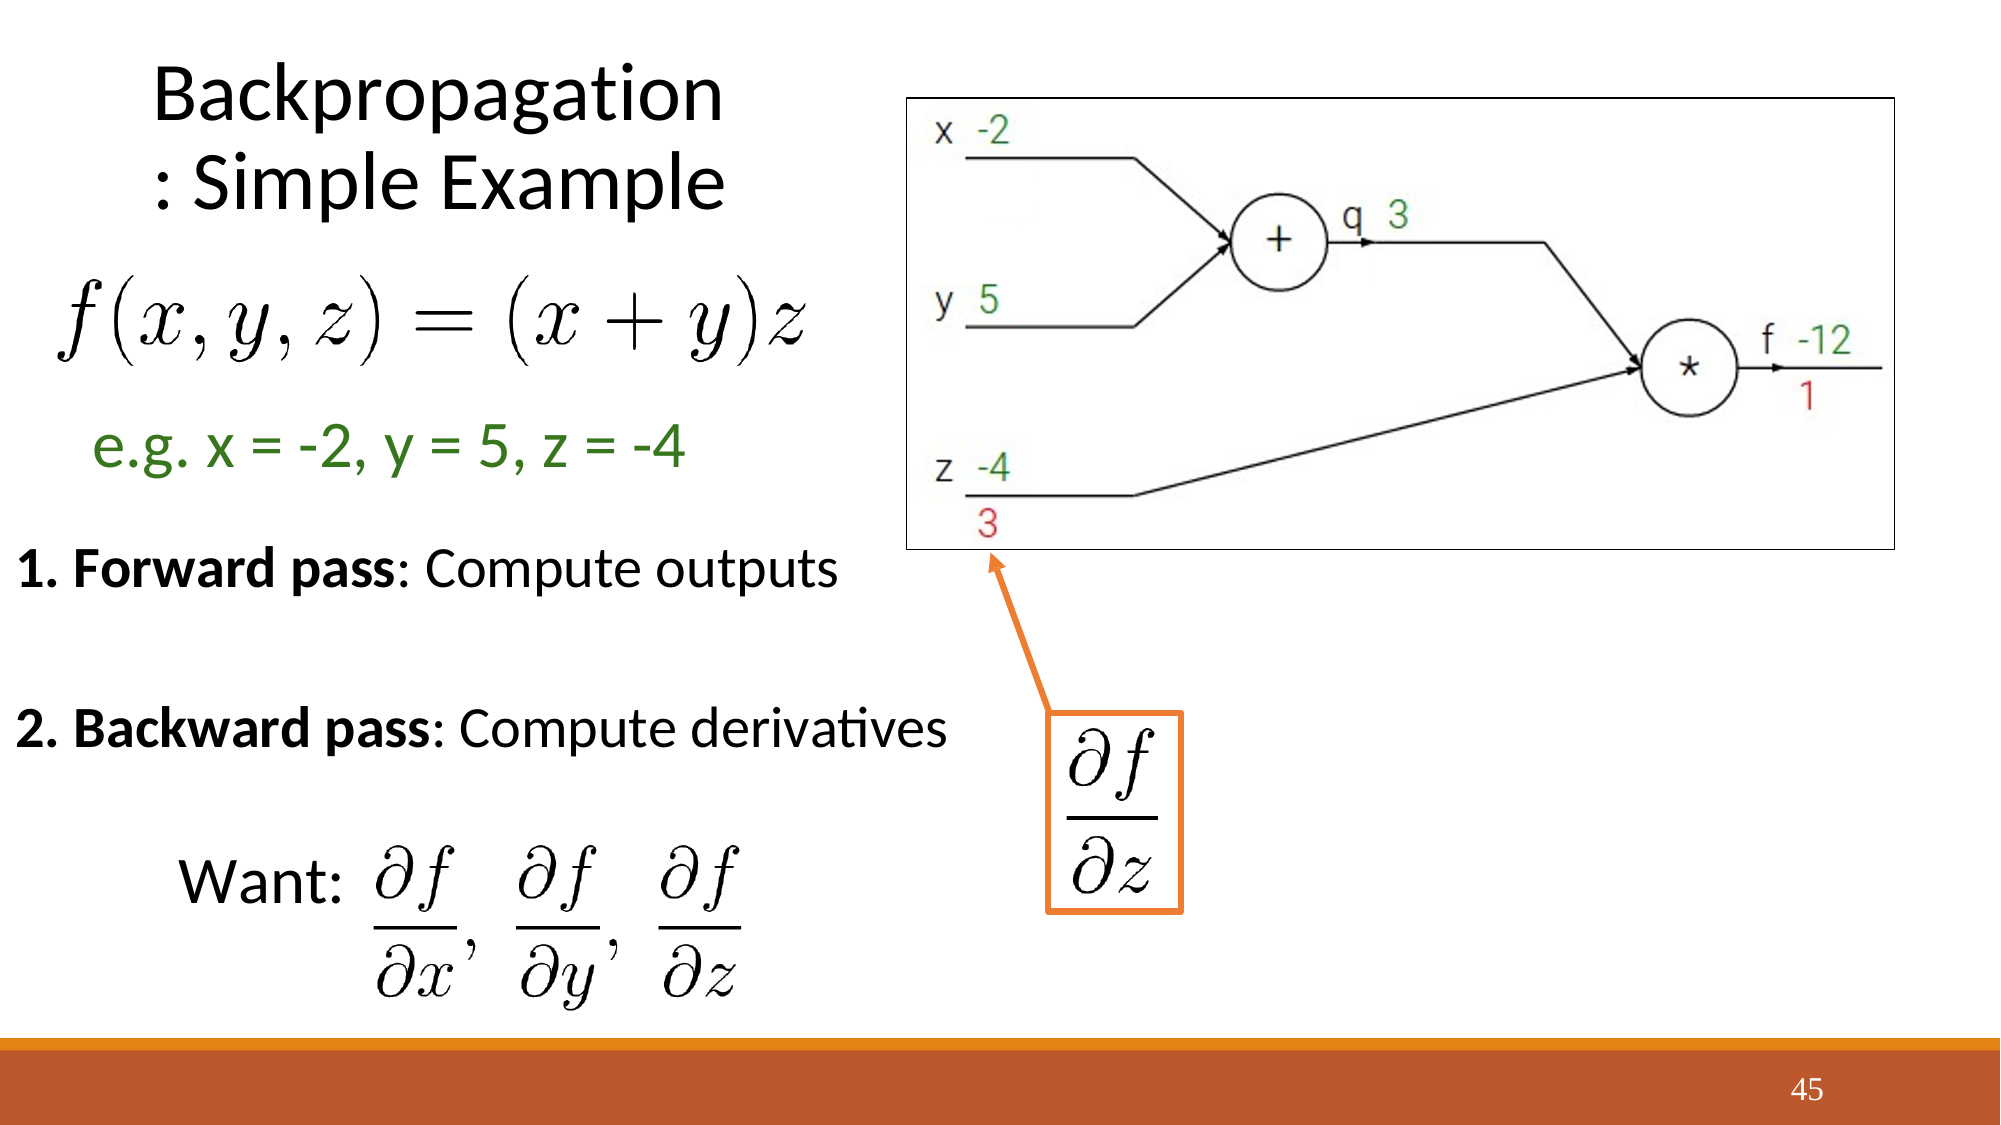

Backpropagation: Simple Example

e.g. x = -2, y = 5, z = -4
Forward pass: Compute outputs

Backward pass: Compute derivatives

Want:

45
Justin Johnson
September 23, 2019
Lecture 6 - 45